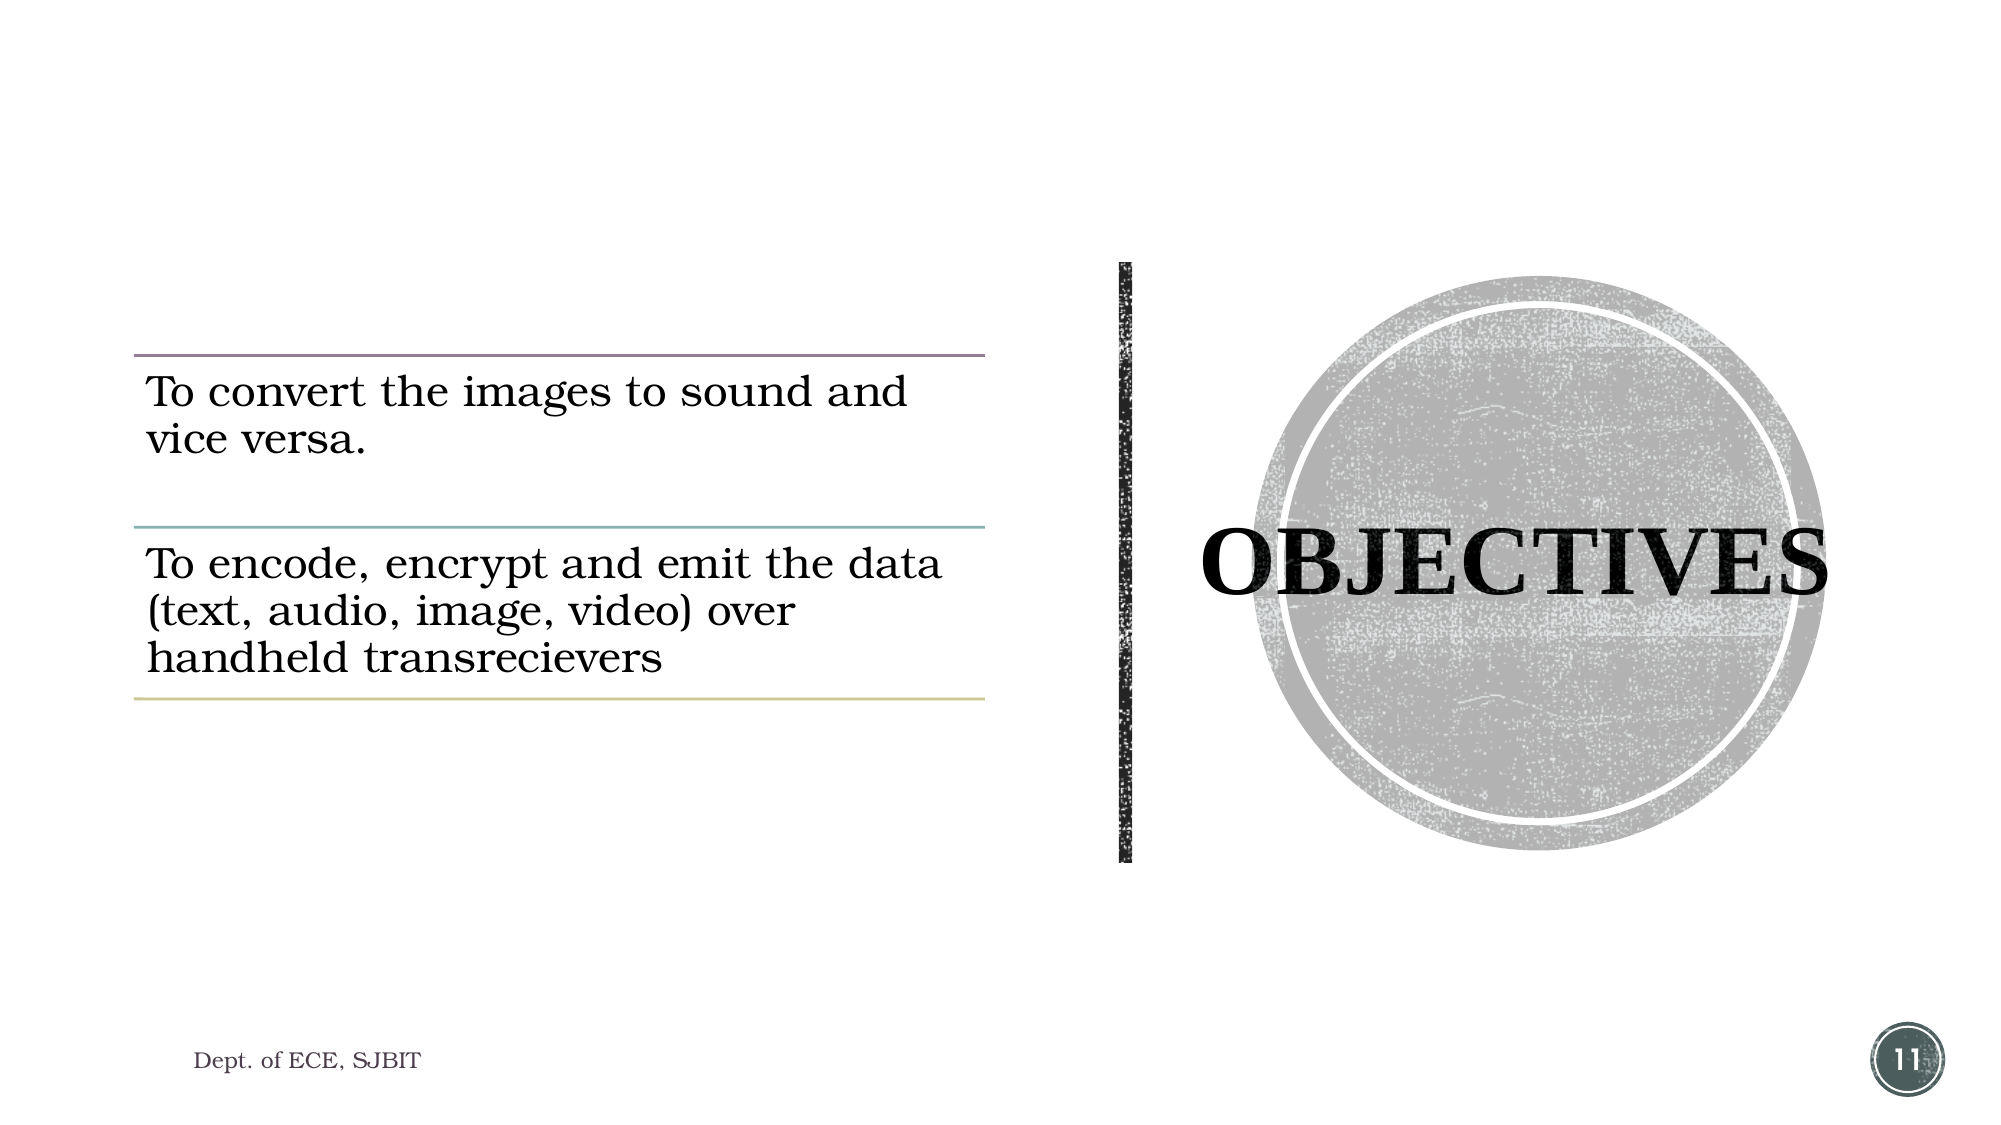

To convert the images to sound and vice versa.
To encode, encrypt and emit the data (text, audio, image, video) over handheld transrecievers

# OBJECTIVES

Dept. of ECE, SJBIT
11